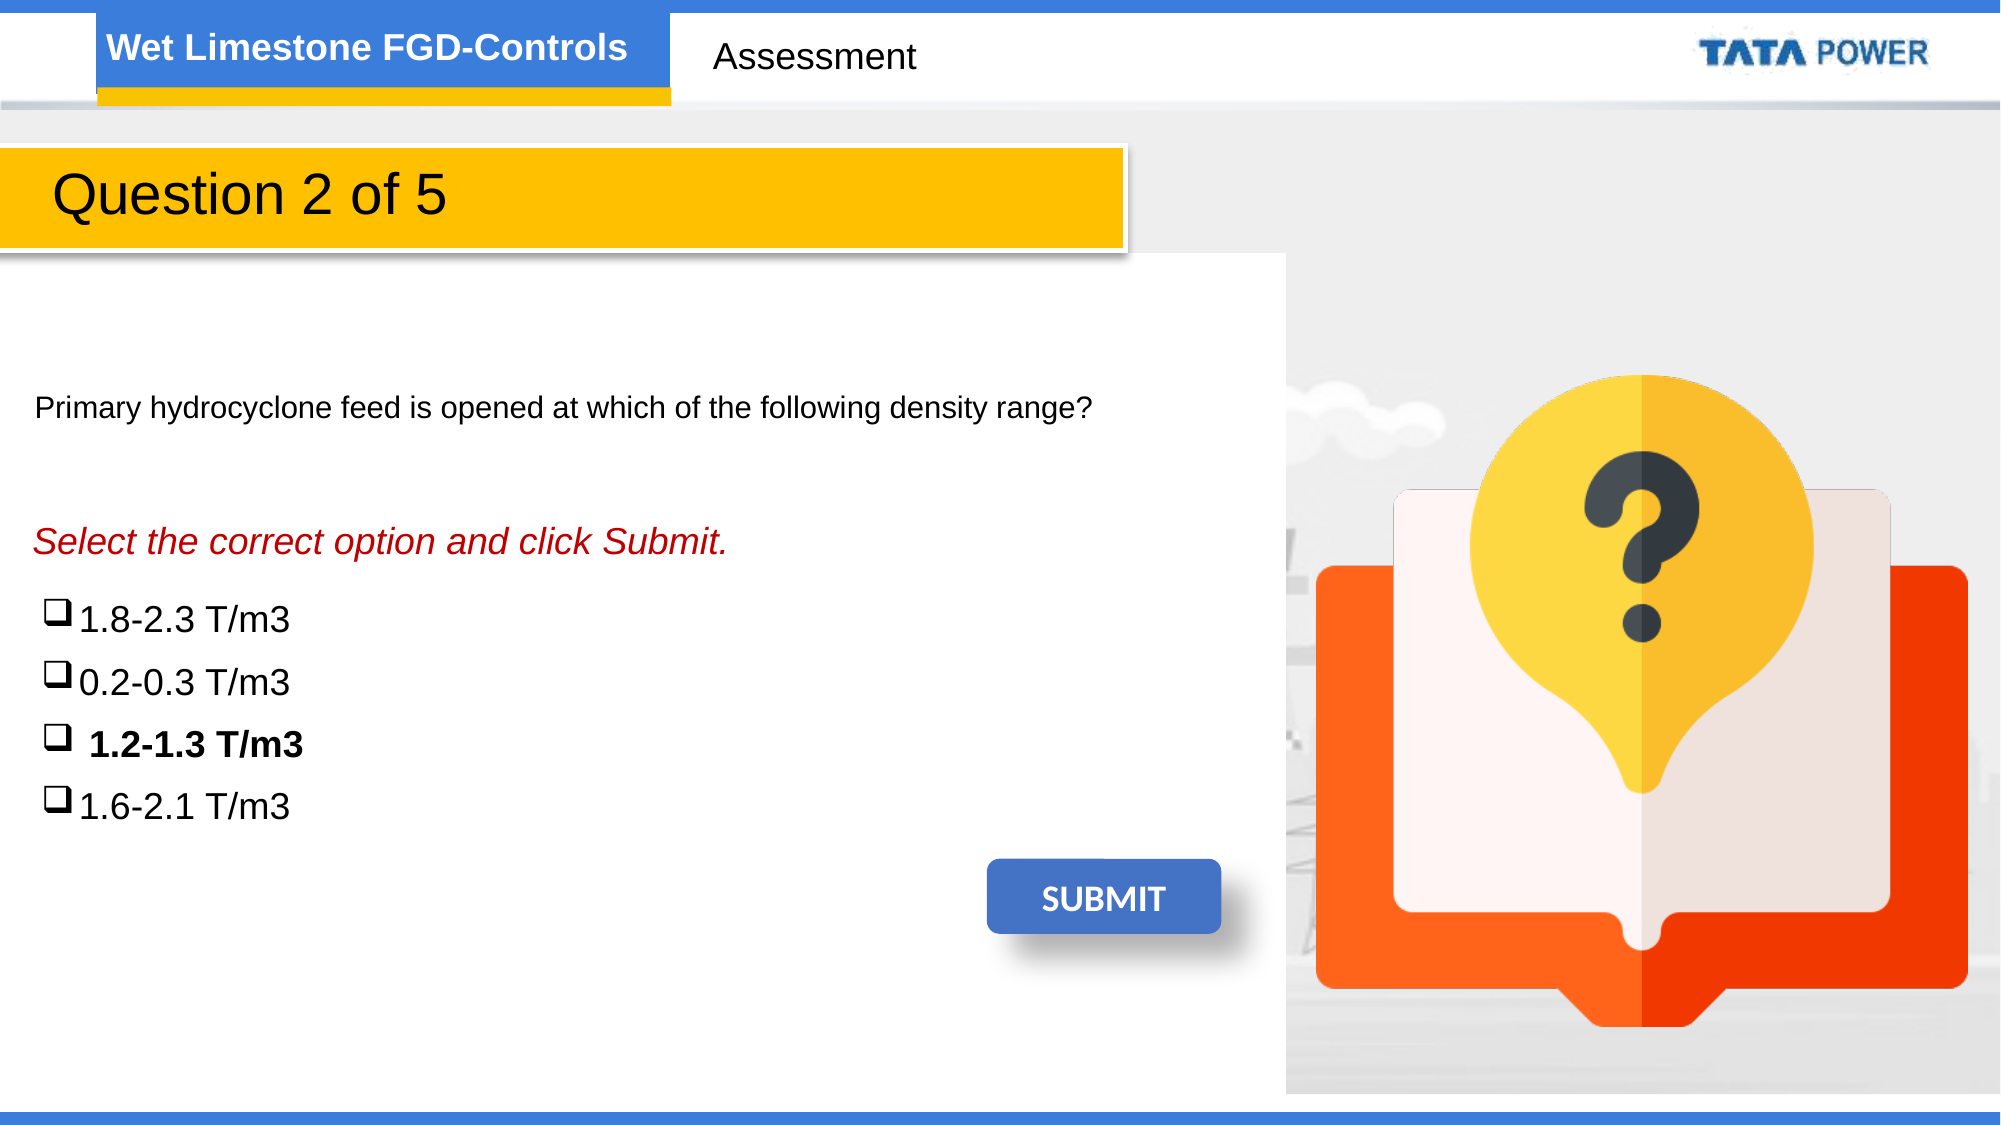

Assessment
Question 2 of 5

Primary hydrocyclone feed is opened at which of the following density range?
Select the correct option and click Submit.

1.8-2.3 T/m3
0.2-0.3 T/m3
 1.2-1.3 T/m3
1.6-2.1 T/m3